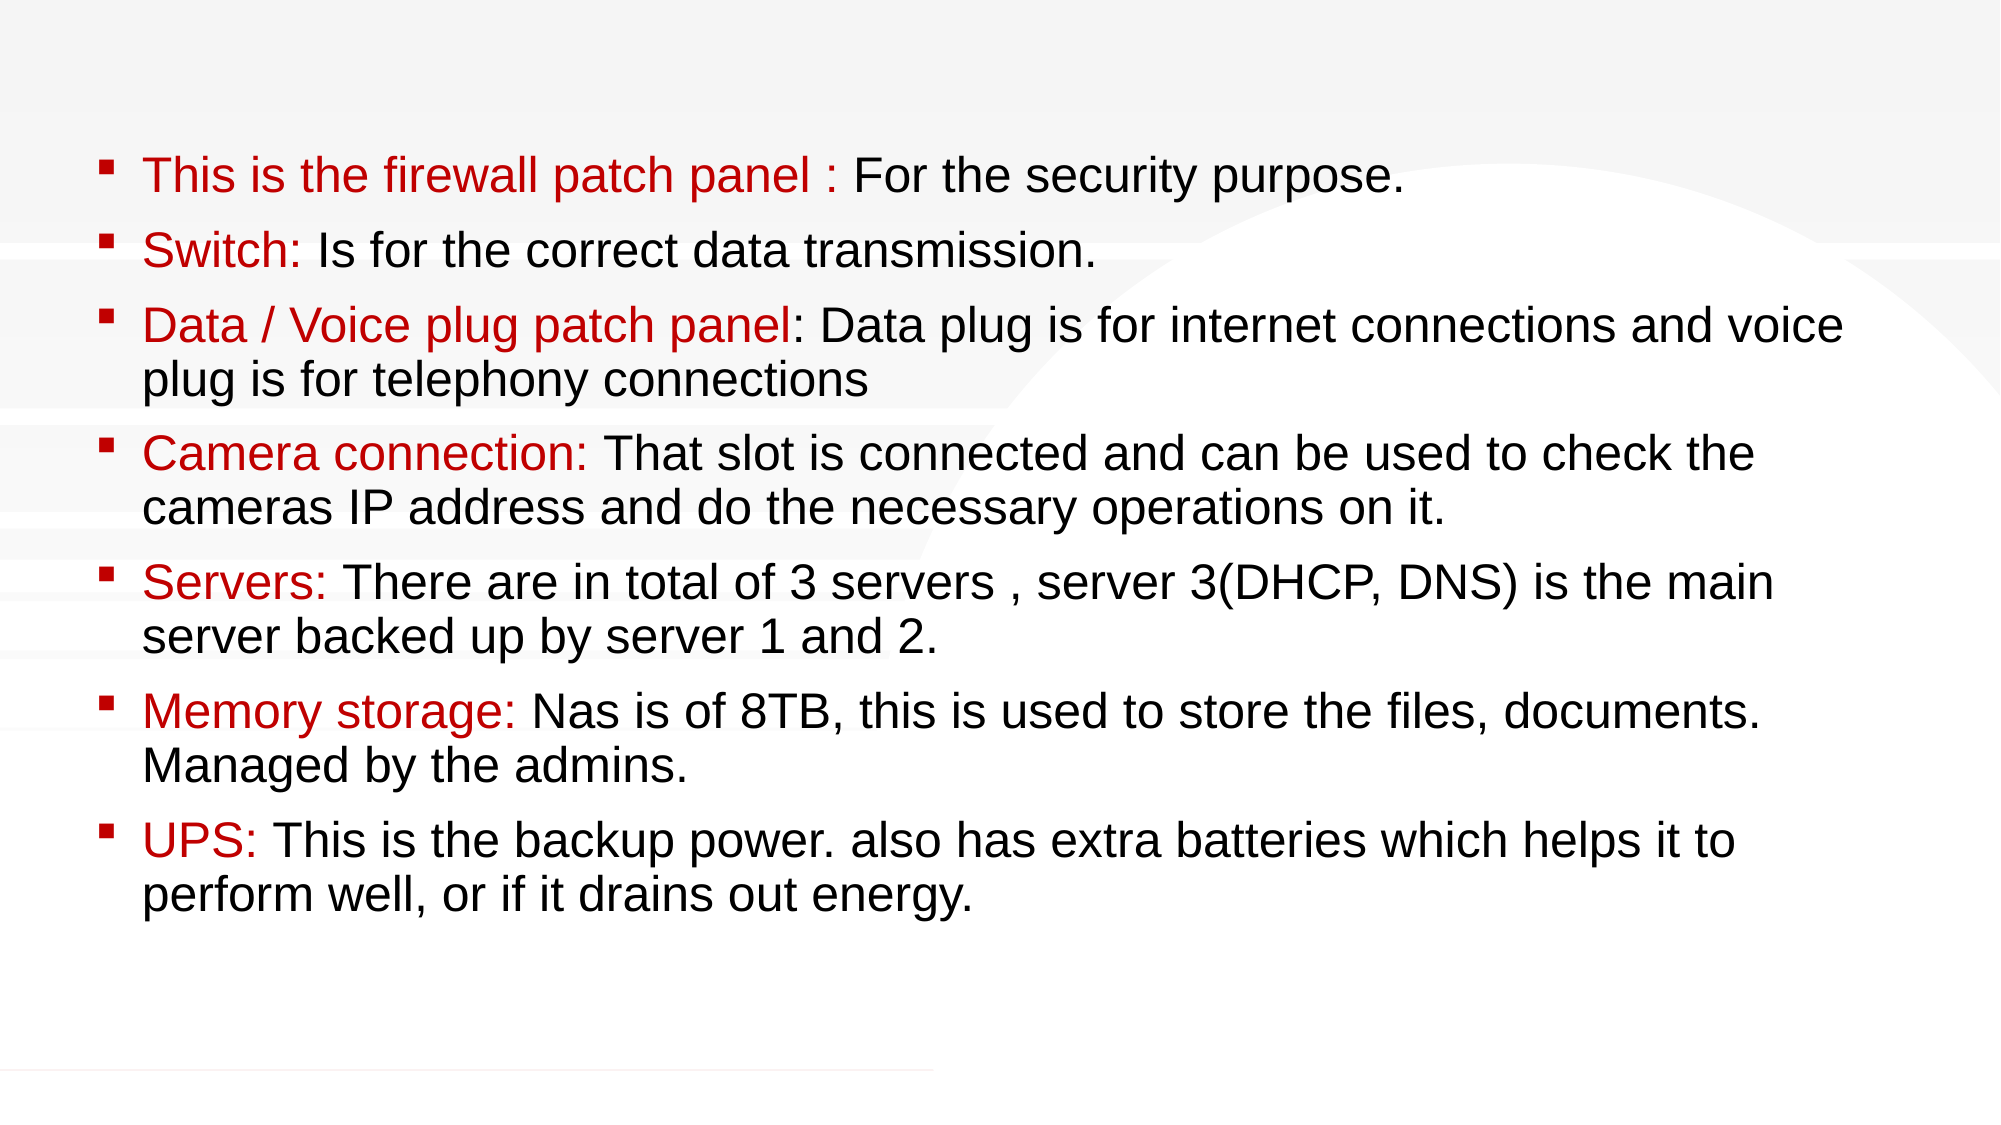

This is the firewall patch panel : For the security purpose.
Switch: Is for the correct data transmission.
Data / Voice plug patch panel: Data plug is for internet connections and voice plug is for telephony connections
Camera connection: That slot is connected and can be used to check the cameras IP address and do the necessary operations on it.
Servers: There are in total of 3 servers , server 3(DHCP, DNS) is the main server backed up by server 1 and 2.
Memory storage: Nas is of 8TB, this is used to store the files, documents. Managed by the admins.
UPS: This is the backup power. also has extra batteries which helps it to perform well, or if it drains out energy.